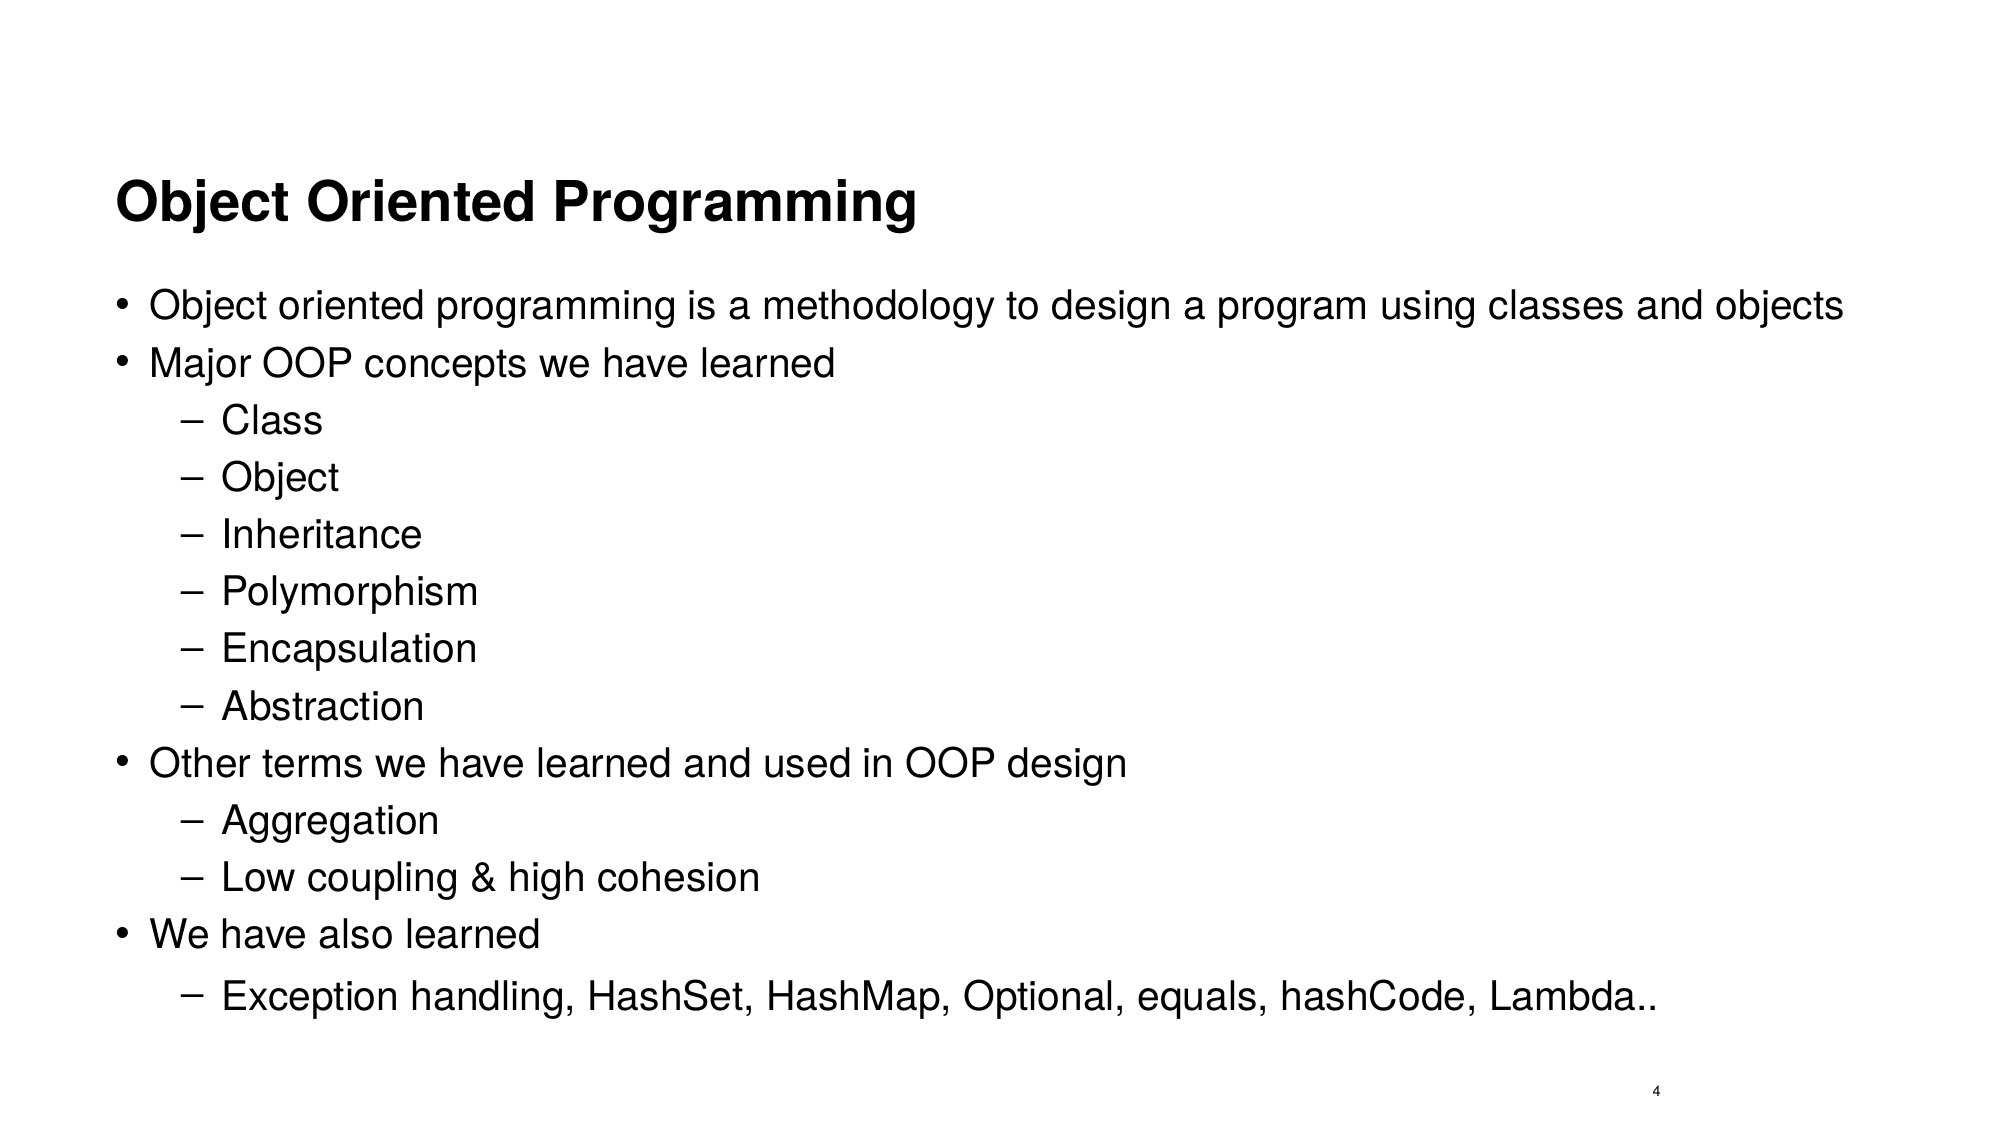

# Object Oriented Programming
Object oriented programming is a methodology to design a program using classes and objects
Major OOP concepts we have learned
Class
Object
Inheritance
Polymorphism
Encapsulation
Abstraction
Other terms we have learned and used in OOP design
Aggregation
Low coupling & high cohesion
We have also learned
Exception handling, HashSet, HashMap, Optional, equals, hashCode, Lambda..

4
23.08.2019
DB1100 Databaser 1 – Tomas Sandnes